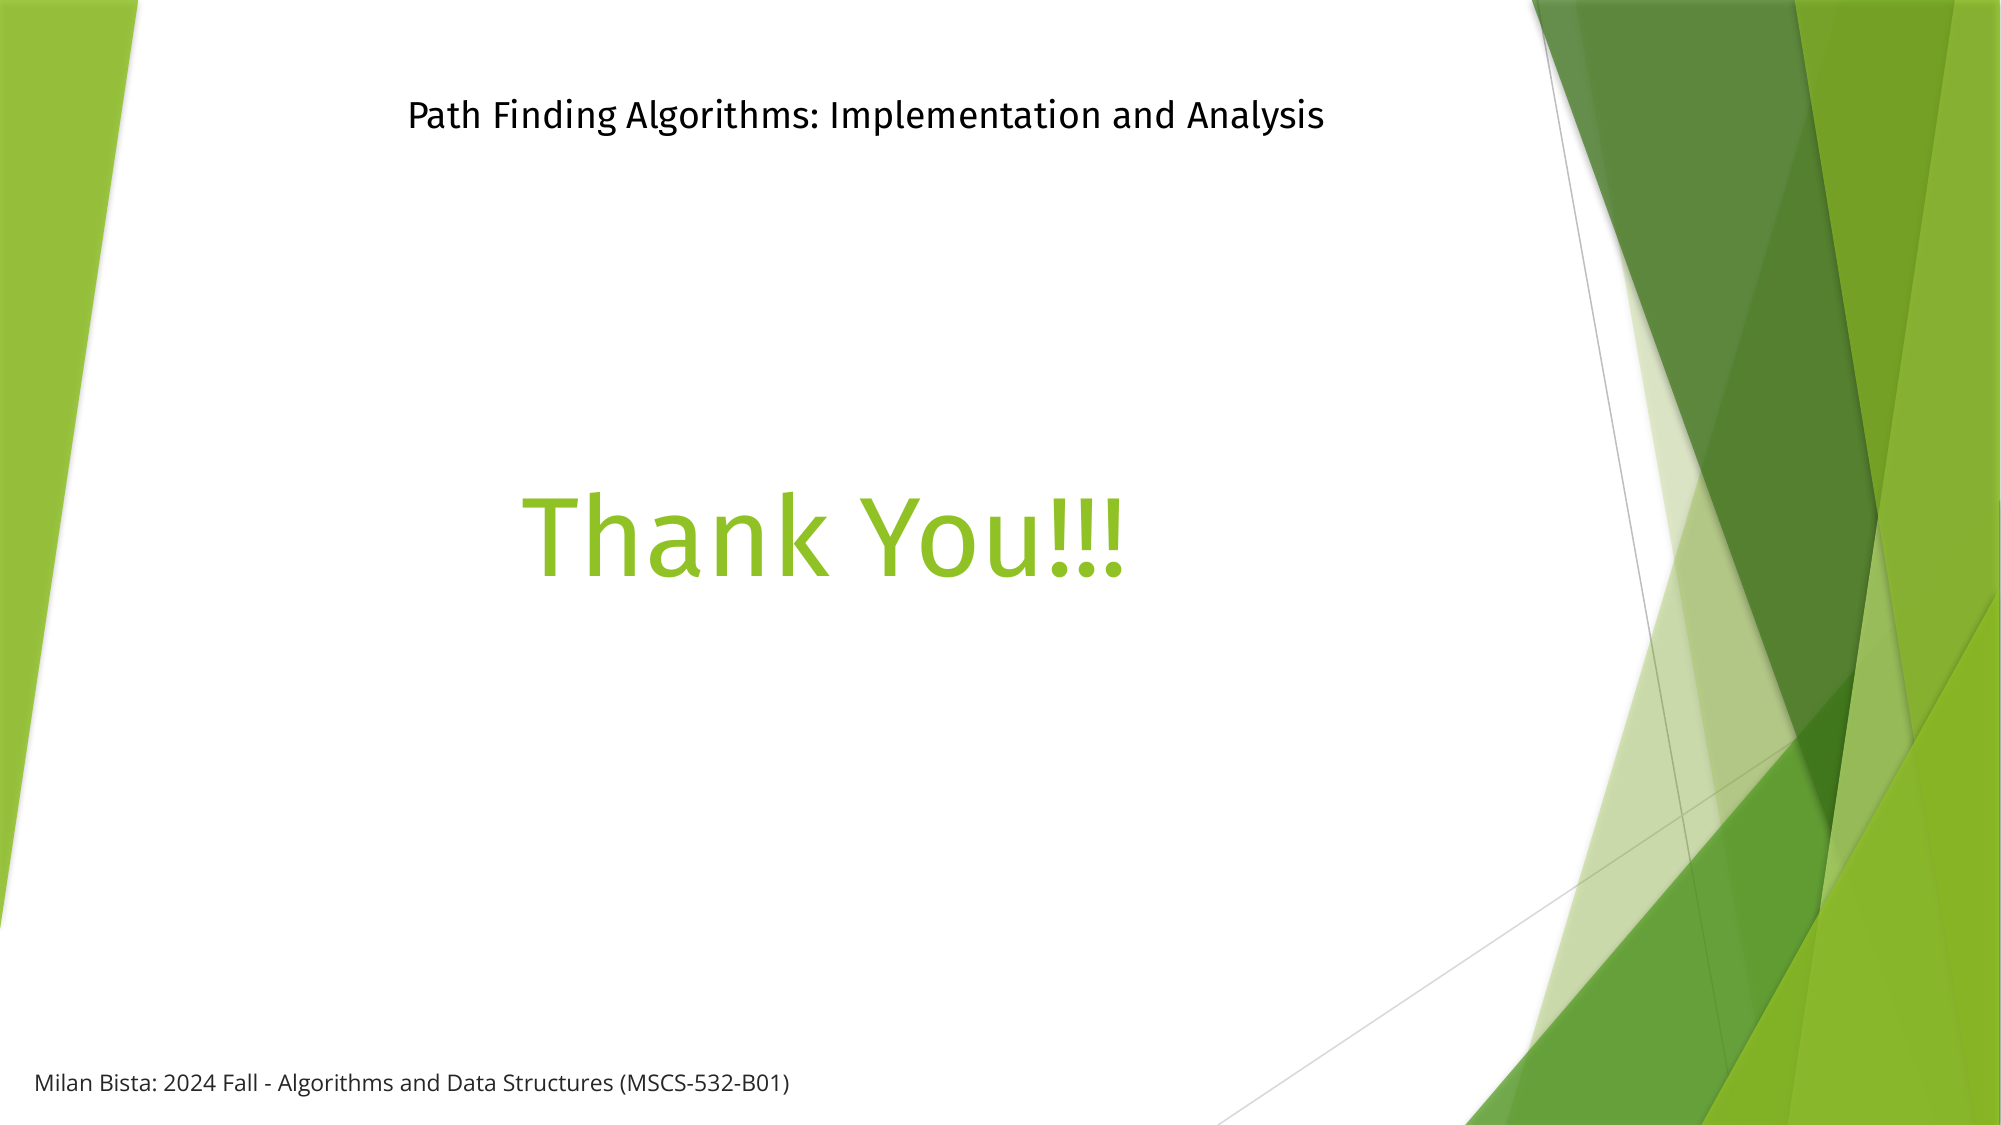

Path Finding Algorithms: Implementation and Analysis
Thank You!!!

Milan Bista: 2024 Fall - Algorithms and Data Structures (MSCS-532-B01)